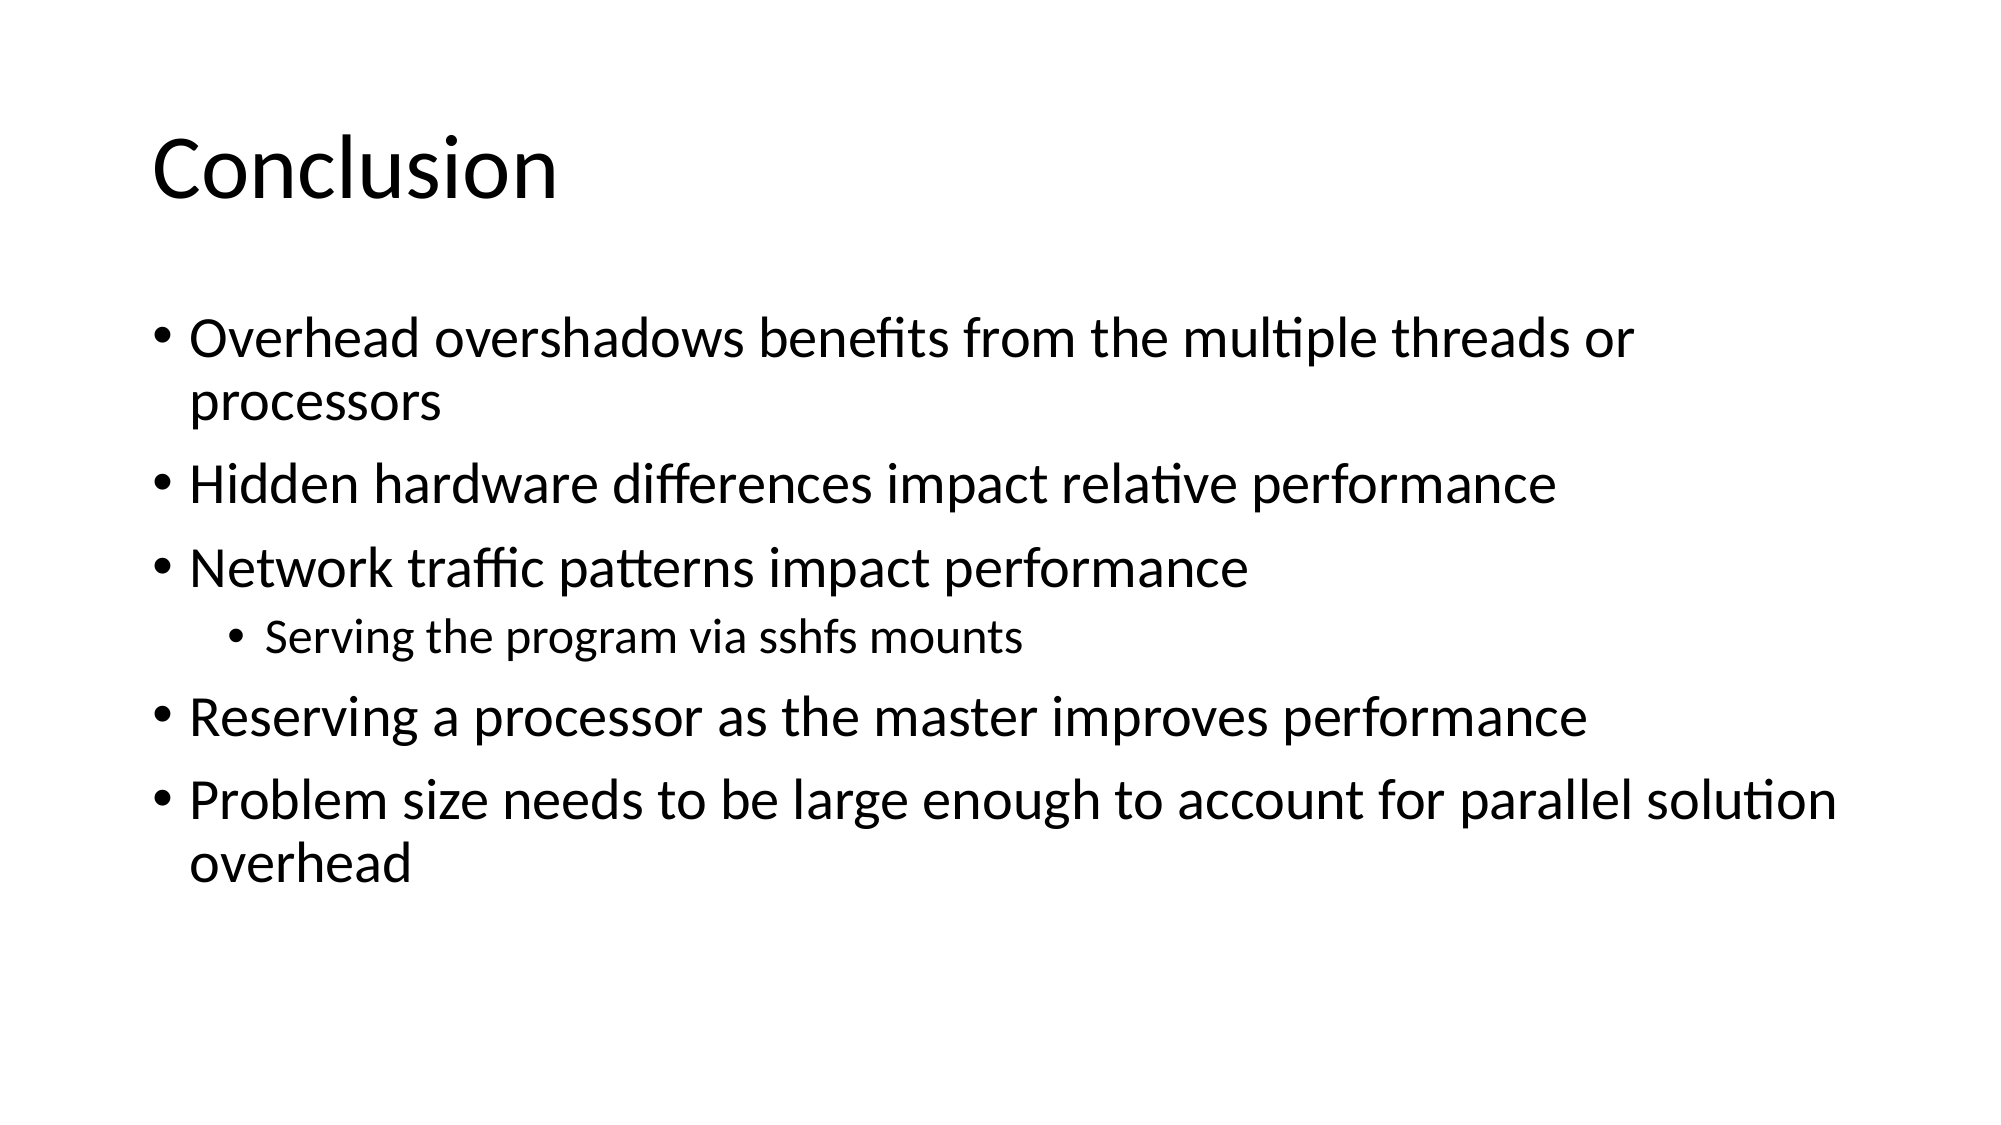

# Conclusion
Overhead overshadows benefits from the multiple threads or processors
Hidden hardware differences impact relative performance
Network traffic patterns impact performance
Serving the program via sshfs mounts
Reserving a processor as the master improves performance
Problem size needs to be large enough to account for parallel solution overhead